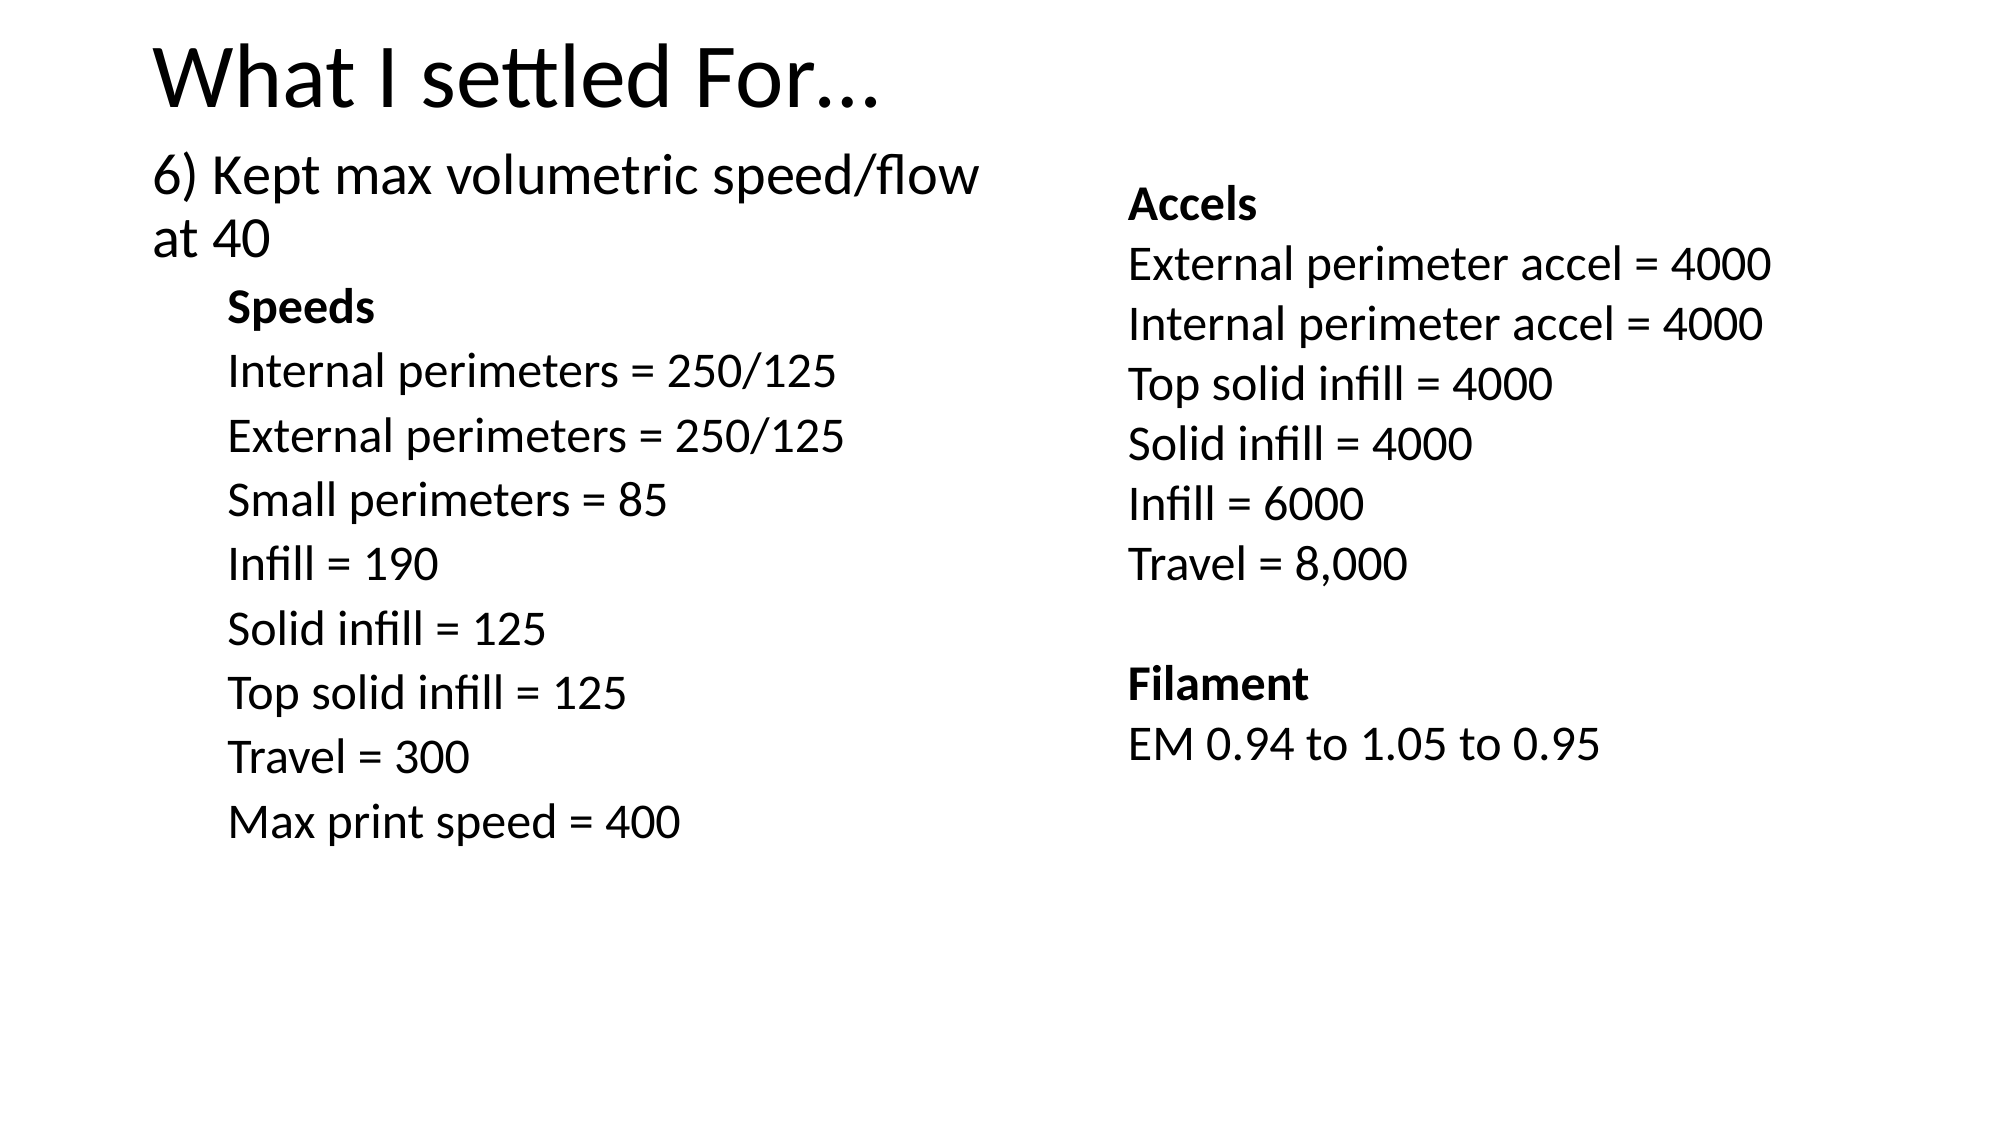

# What I settled For…
6) Kept max volumetric speed/flow at 40
Speeds
Internal perimeters = 250/125
External perimeters = 250/125
Small perimeters = 85
Infill = 190
Solid infill = 125
Top solid infill = 125
Travel = 300
Max print speed = 400

Accels
External perimeter accel = 4000
Internal perimeter accel = 4000
Top solid infill = 4000
Solid infill = 4000
Infill = 6000
Travel = 8,000

Filament
EM 0.94 to 1.05 to 0.95